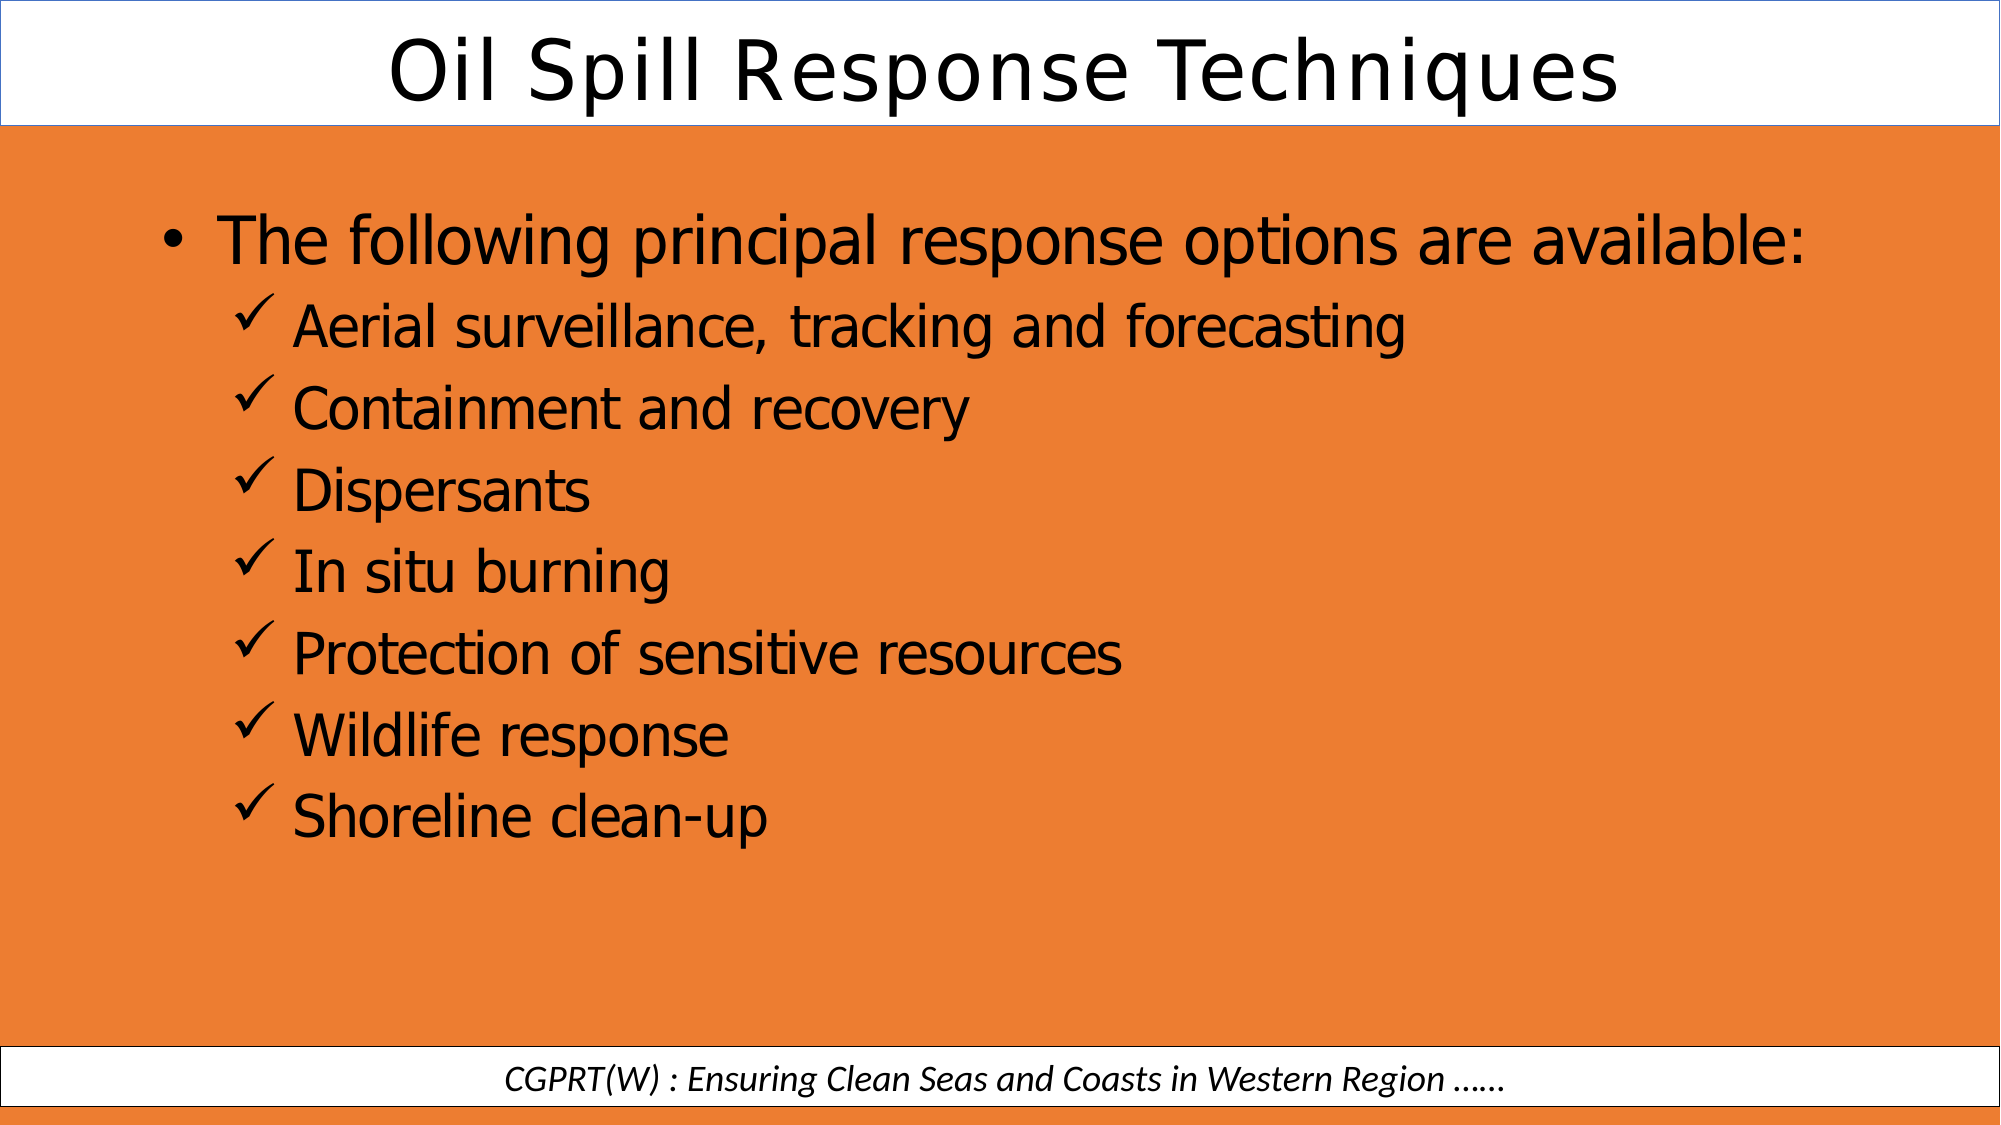

Oil Spill Response Techniques
The following principal response options are available:
Aerial surveillance, tracking and forecasting
Containment and recovery
Dispersants
In situ burning
Protection of sensitive resources
Wildlife response
Shoreline clean-up

 CGPRT(W) : Ensuring Clean Seas and Coasts in Western Region ……